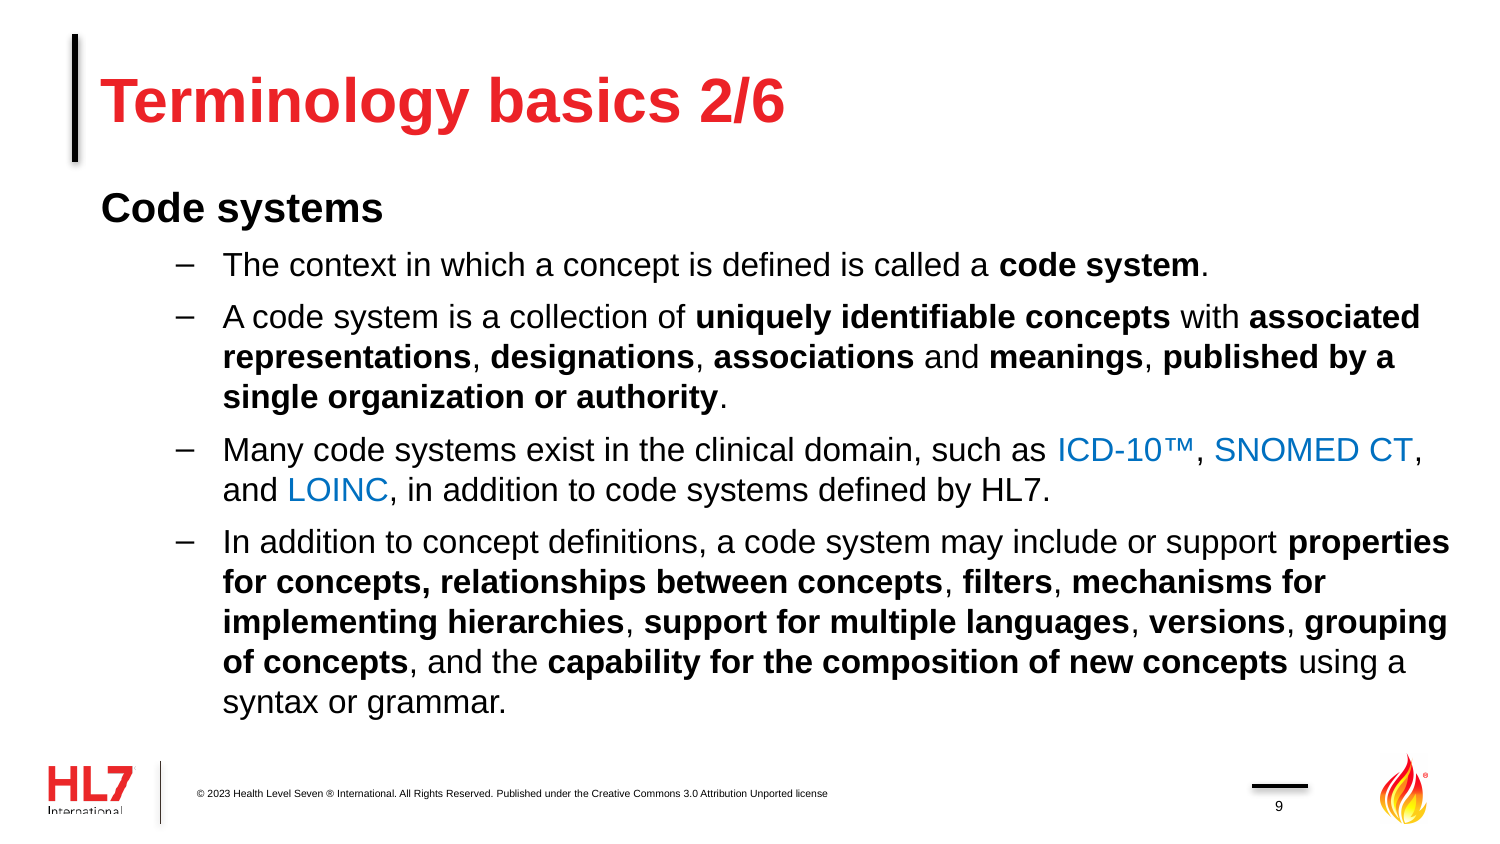

# Terminology basics 2/6
Code systems
The context in which a concept is defined is called a code system.
A code system is a collection of uniquely identifiable concepts with associated representations, designations, associations and meanings, published by a single organization or authority.
Many code systems exist in the clinical domain, such as ICD-10™, SNOMED CT, and LOINC, in addition to code systems defined by HL7.
In addition to concept definitions, a code system may include or support properties for concepts, relationships between concepts, filters, mechanisms for implementing hierarchies, support for multiple languages, versions, grouping of concepts, and the capability for the composition of new concepts using a syntax or grammar.

© 2023 Health Level Seven ® International. All Rights Reserved. Published under the Creative Commons 3.0 Attribution Unported license

9